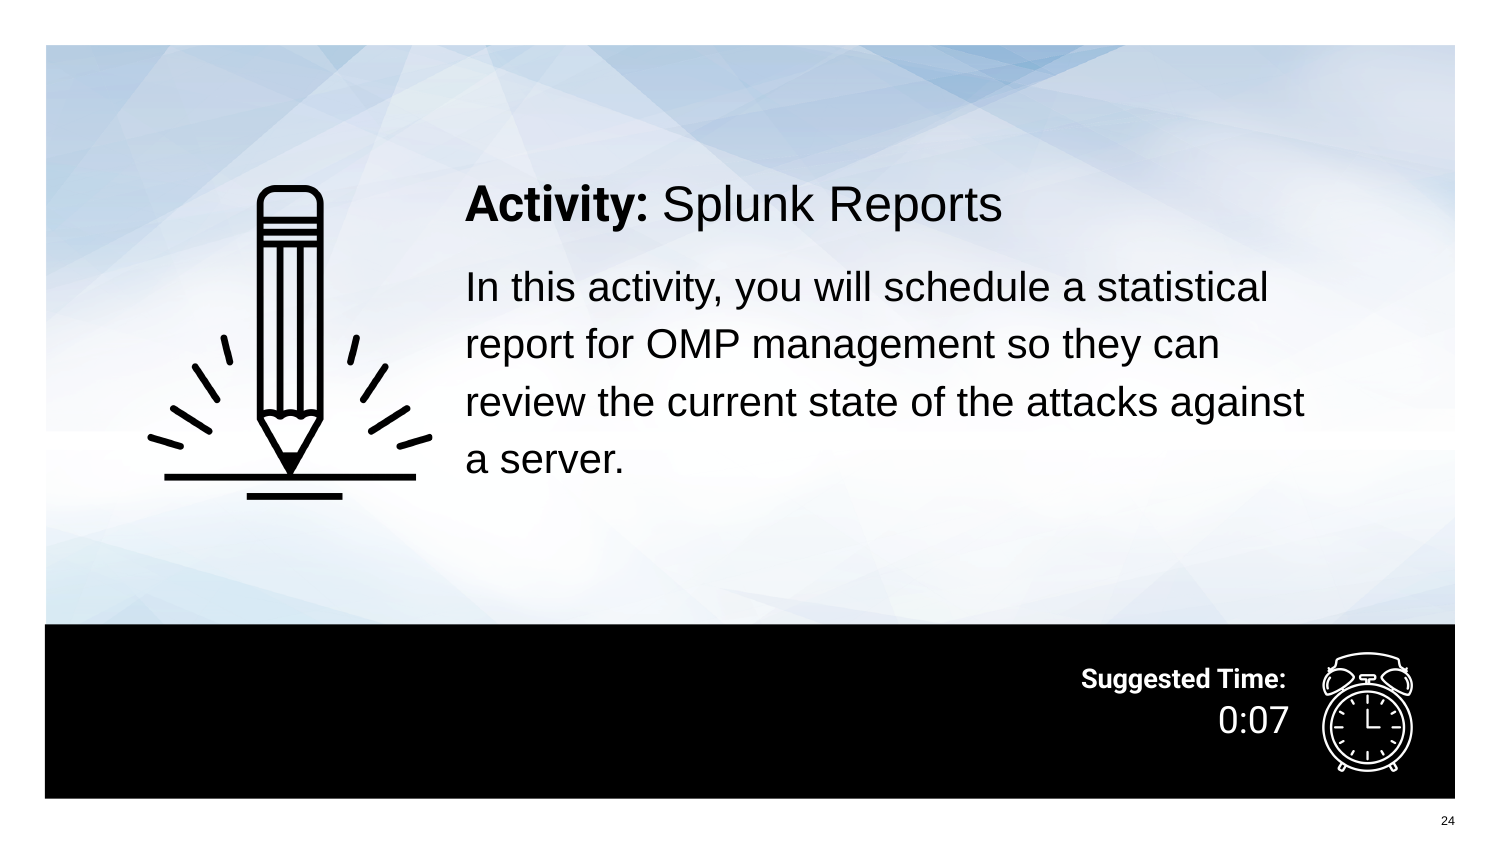

Activity: Splunk Reports
In this activity, you will schedule a statistical
report for OMP management so they can
review the current state of the attacks against
a server.

# 0:07

24